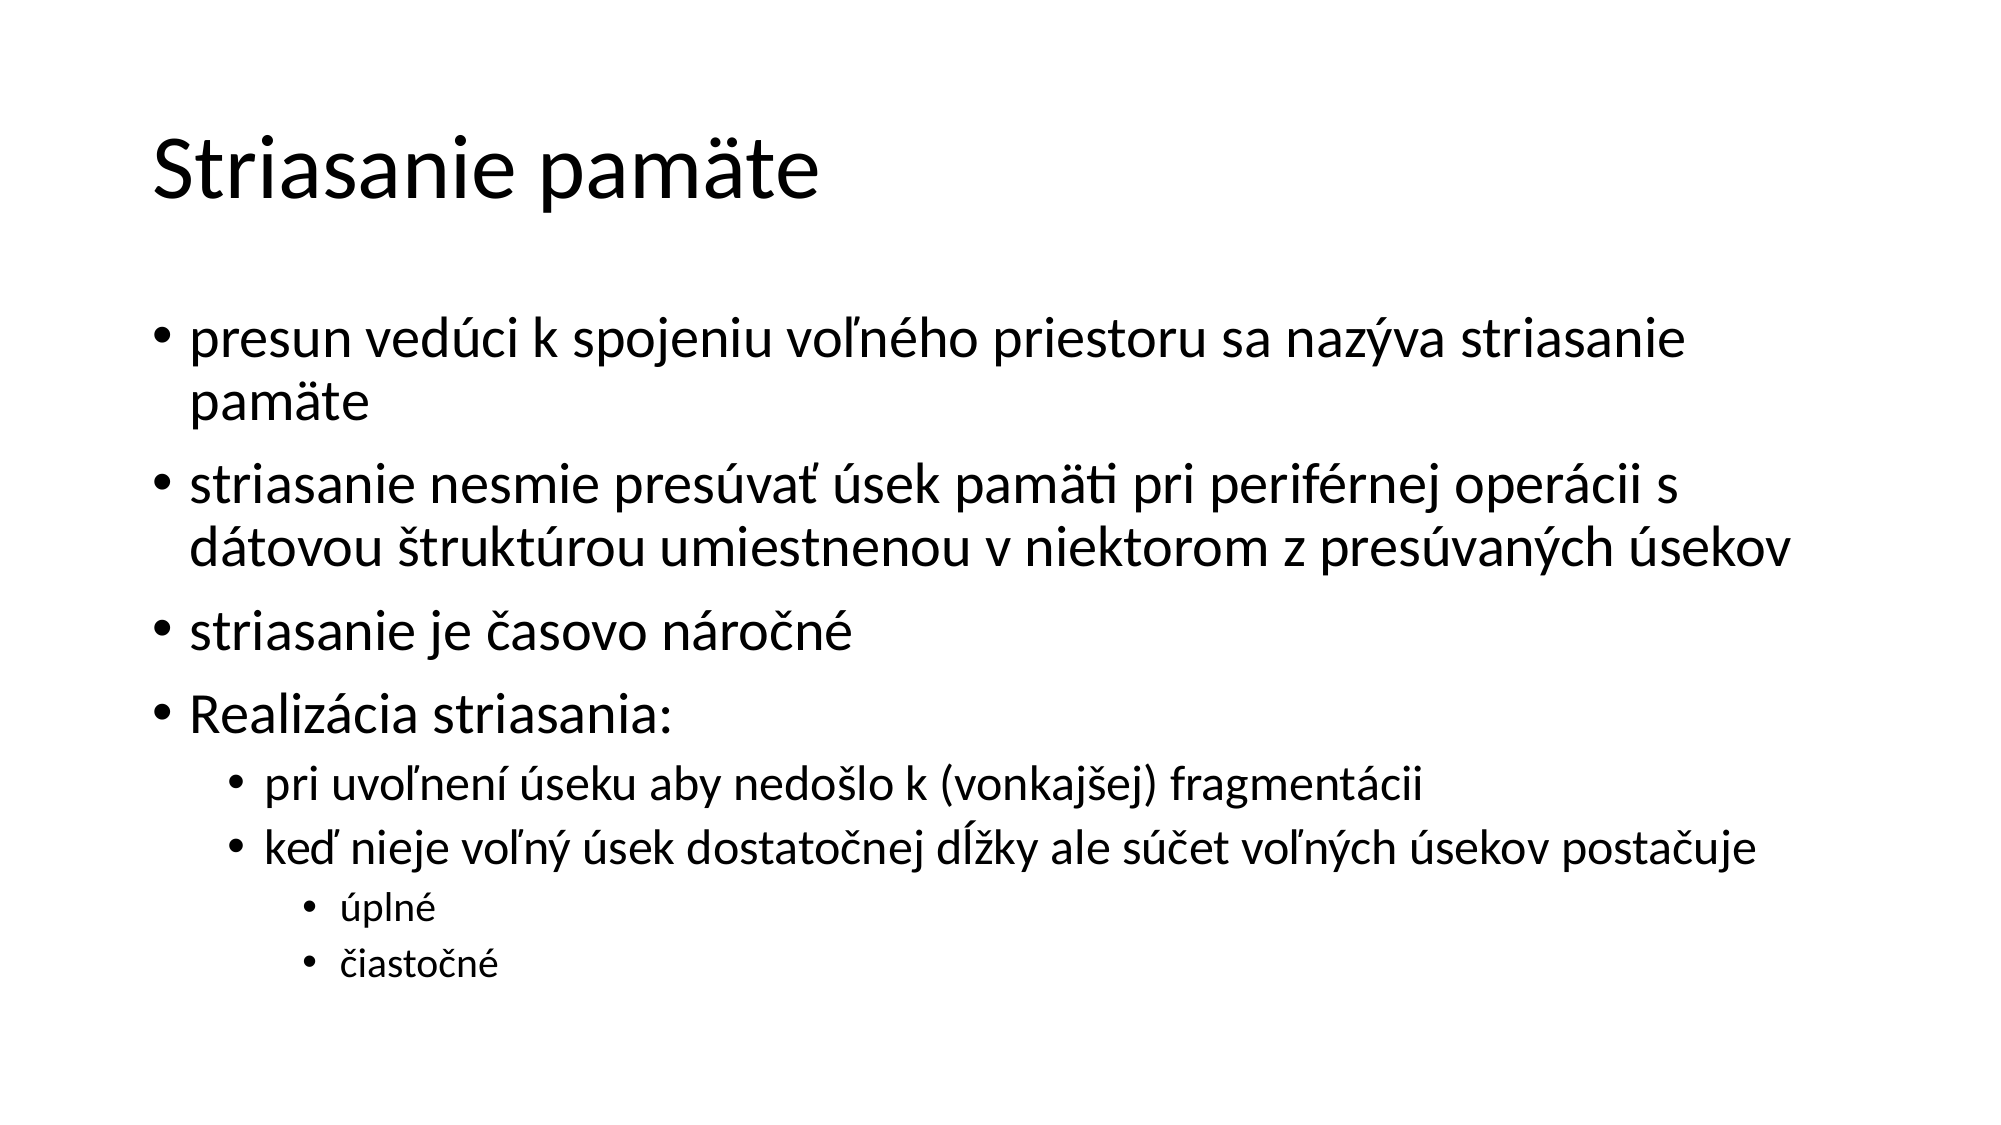

# Striasanie pamäte
presun vedúci k spojeniu voľného priestoru sa nazýva striasanie pamäte
striasanie nesmie presúvať úsek pamäti pri periférnej operácii s dátovou štruktúrou umiestnenou v niektorom z presúvaných úsekov
striasanie je časovo náročné
Realizácia striasania:
pri uvoľnení úseku aby nedošlo k (vonkajšej) fragmentácii
keď nieje voľný úsek dostatočnej dĺžky ale súčet voľných úsekov postačuje
úplné
čiastočné